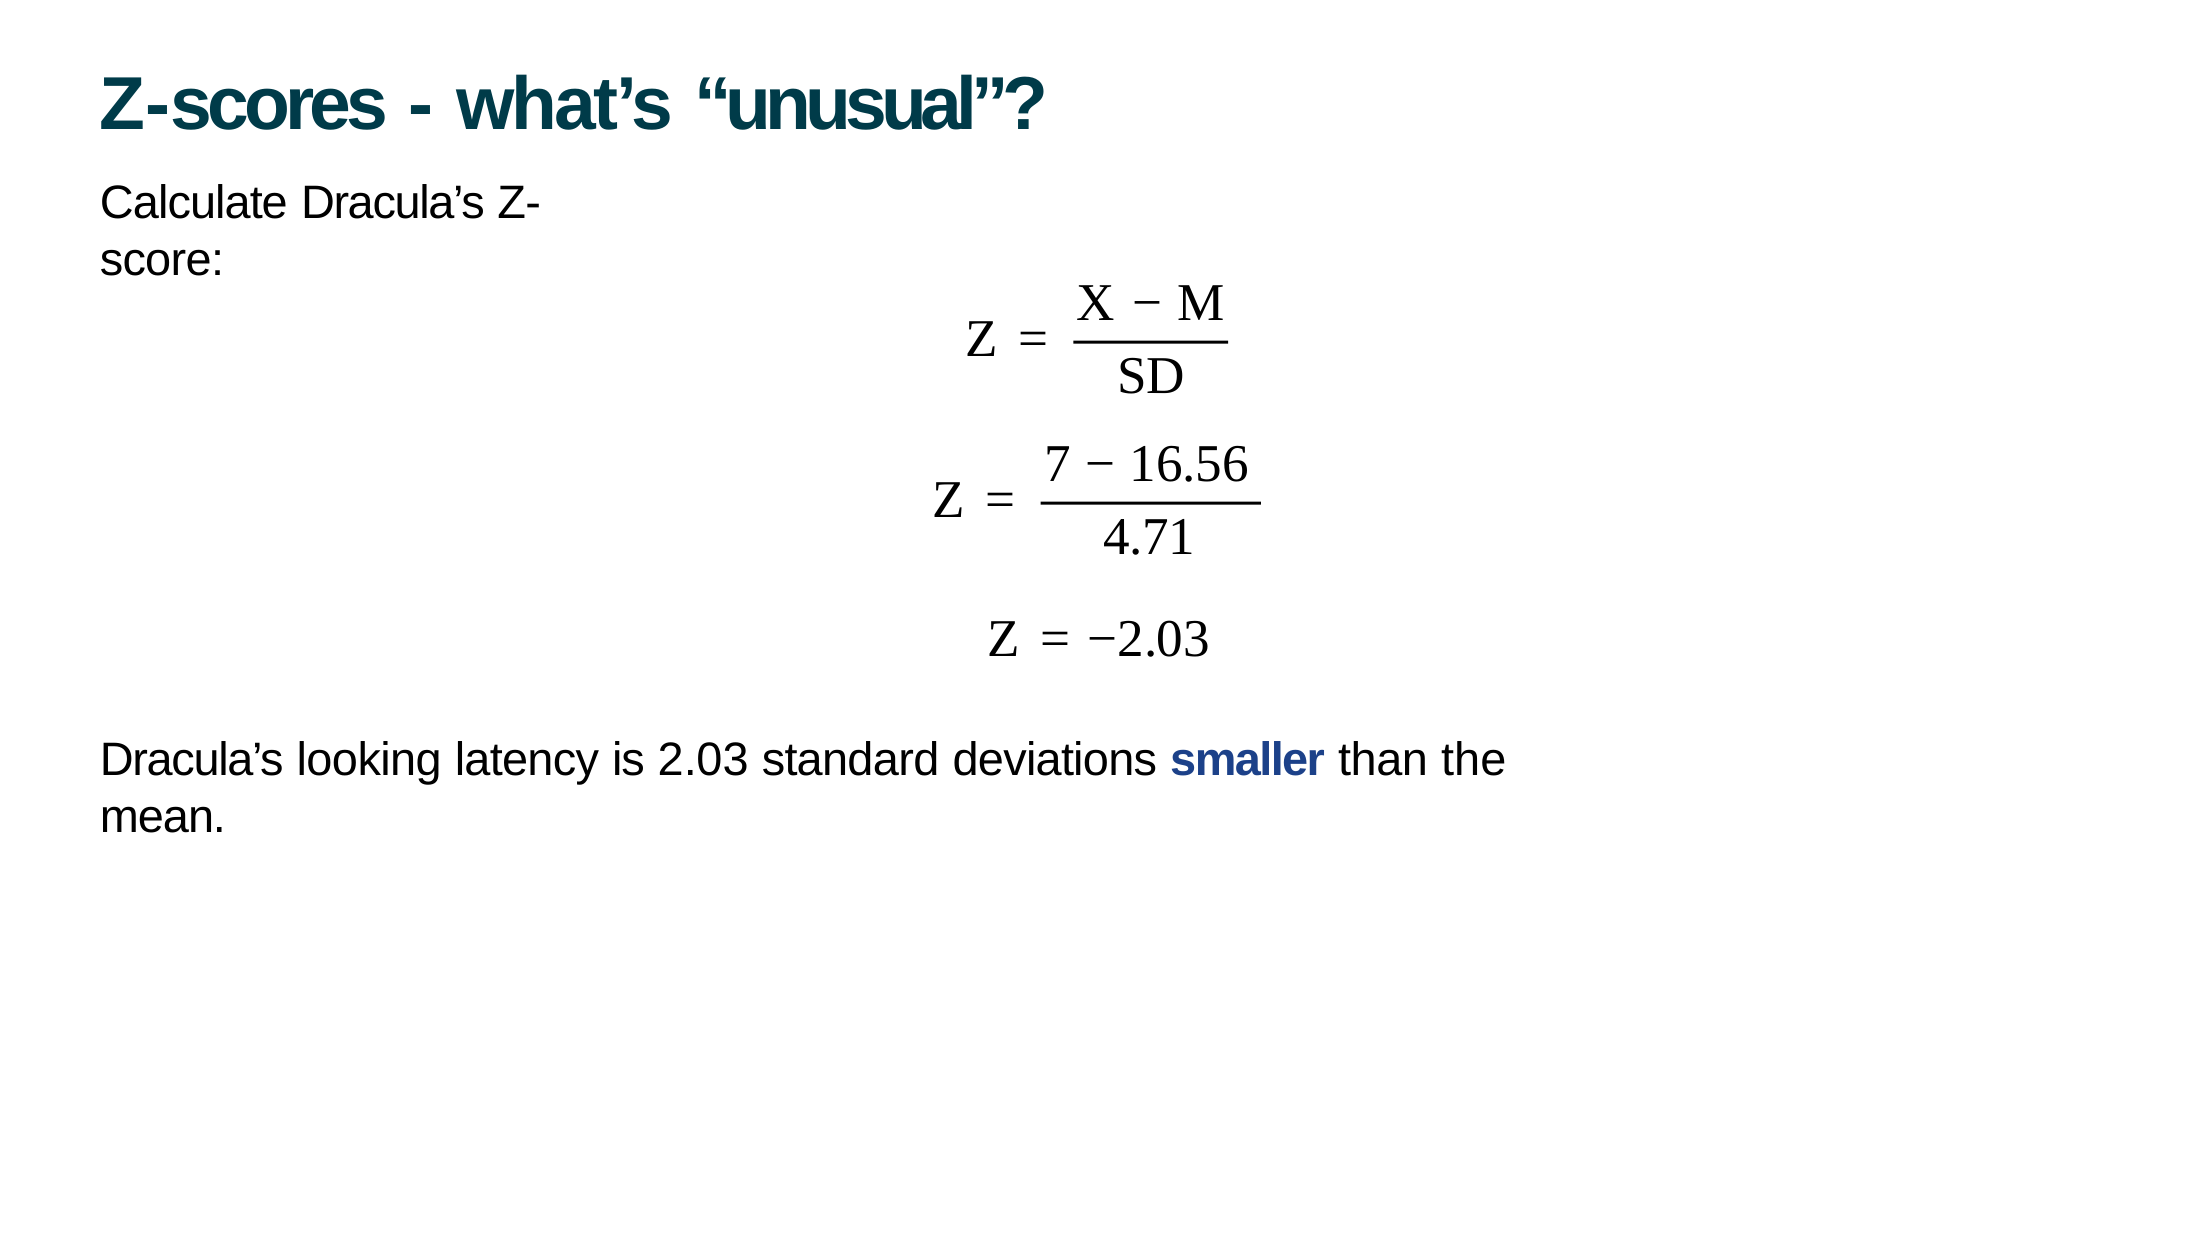

# Z-scores - what’s “unusual”?
Calculate Dracula’s Z-score:
X − M
Z =
SD

7 − 16.56
Z =
4.71

Z = −2.03

Dracula’s looking latency is 2.03 standard deviations smaller than the mean.